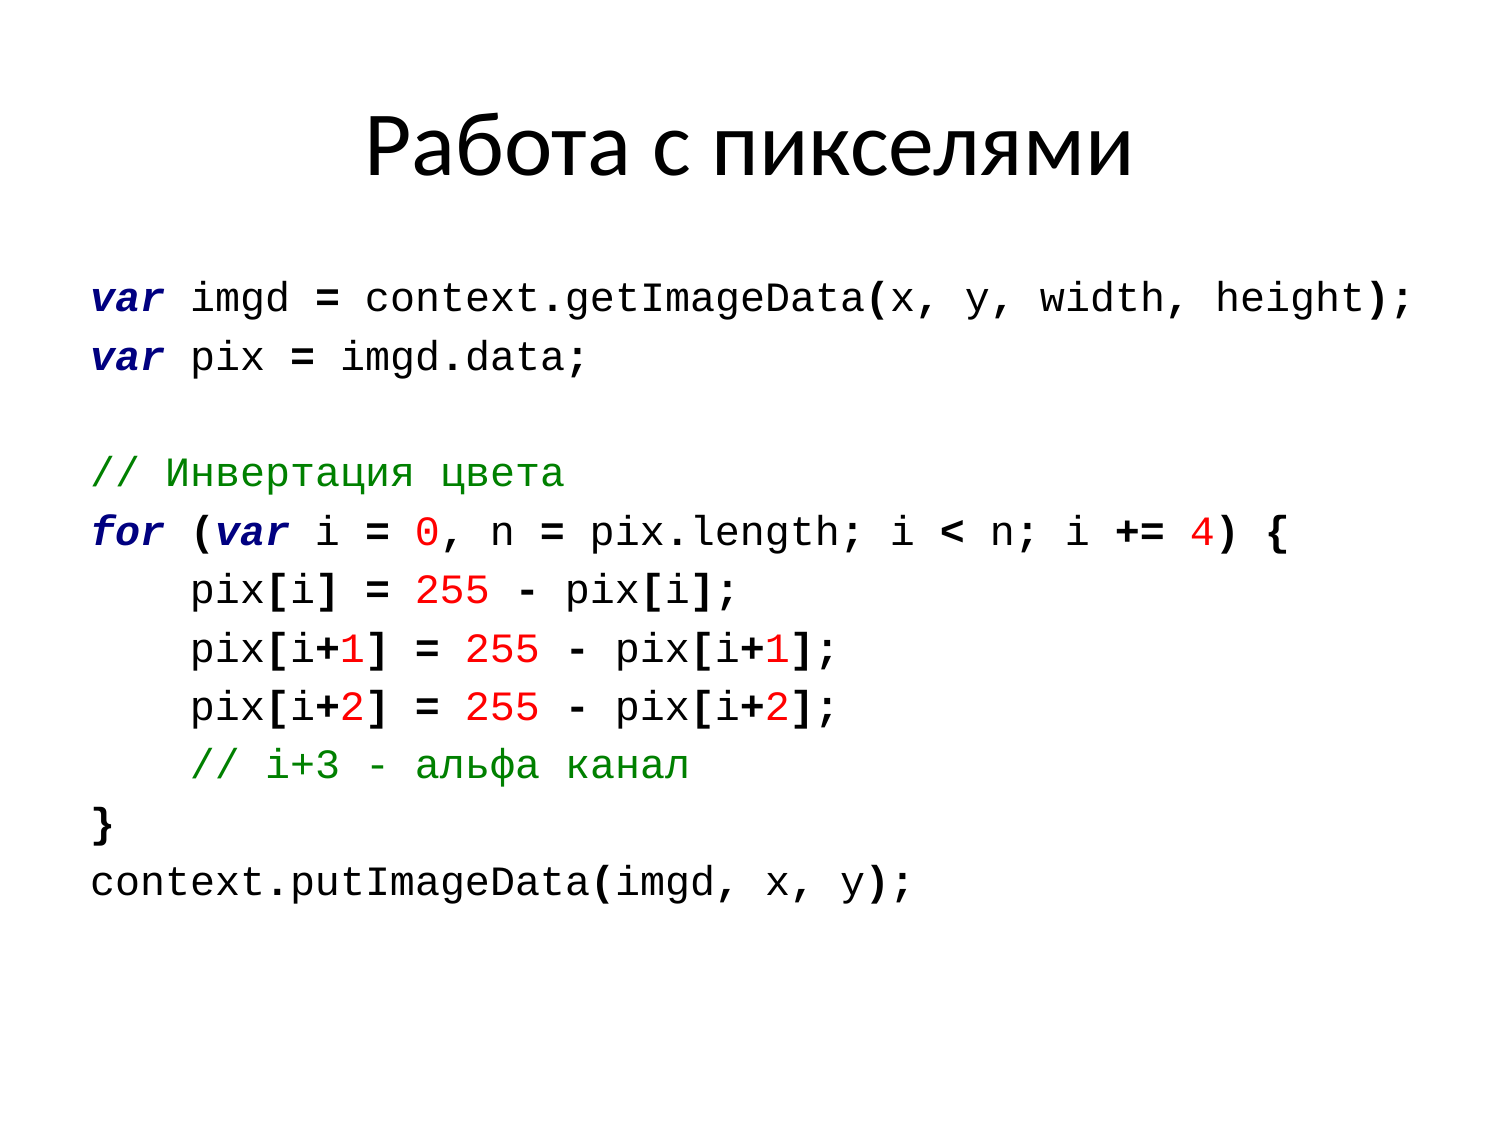

# Работа с пикселями
var imgd = context.getImageData(x, y, width, height);
var pix = imgd.data;

// Инвертация цвета
for (var i = 0, n = pix.length; i < n; i += 4) {
    pix[i] = 255 - pix[i];
    pix[i+1] = 255 - pix[i+1];
    pix[i+2] = 255 - pix[i+2];
    // i+3 - альфа канал
}
context.putImageData(imgd, x, y);